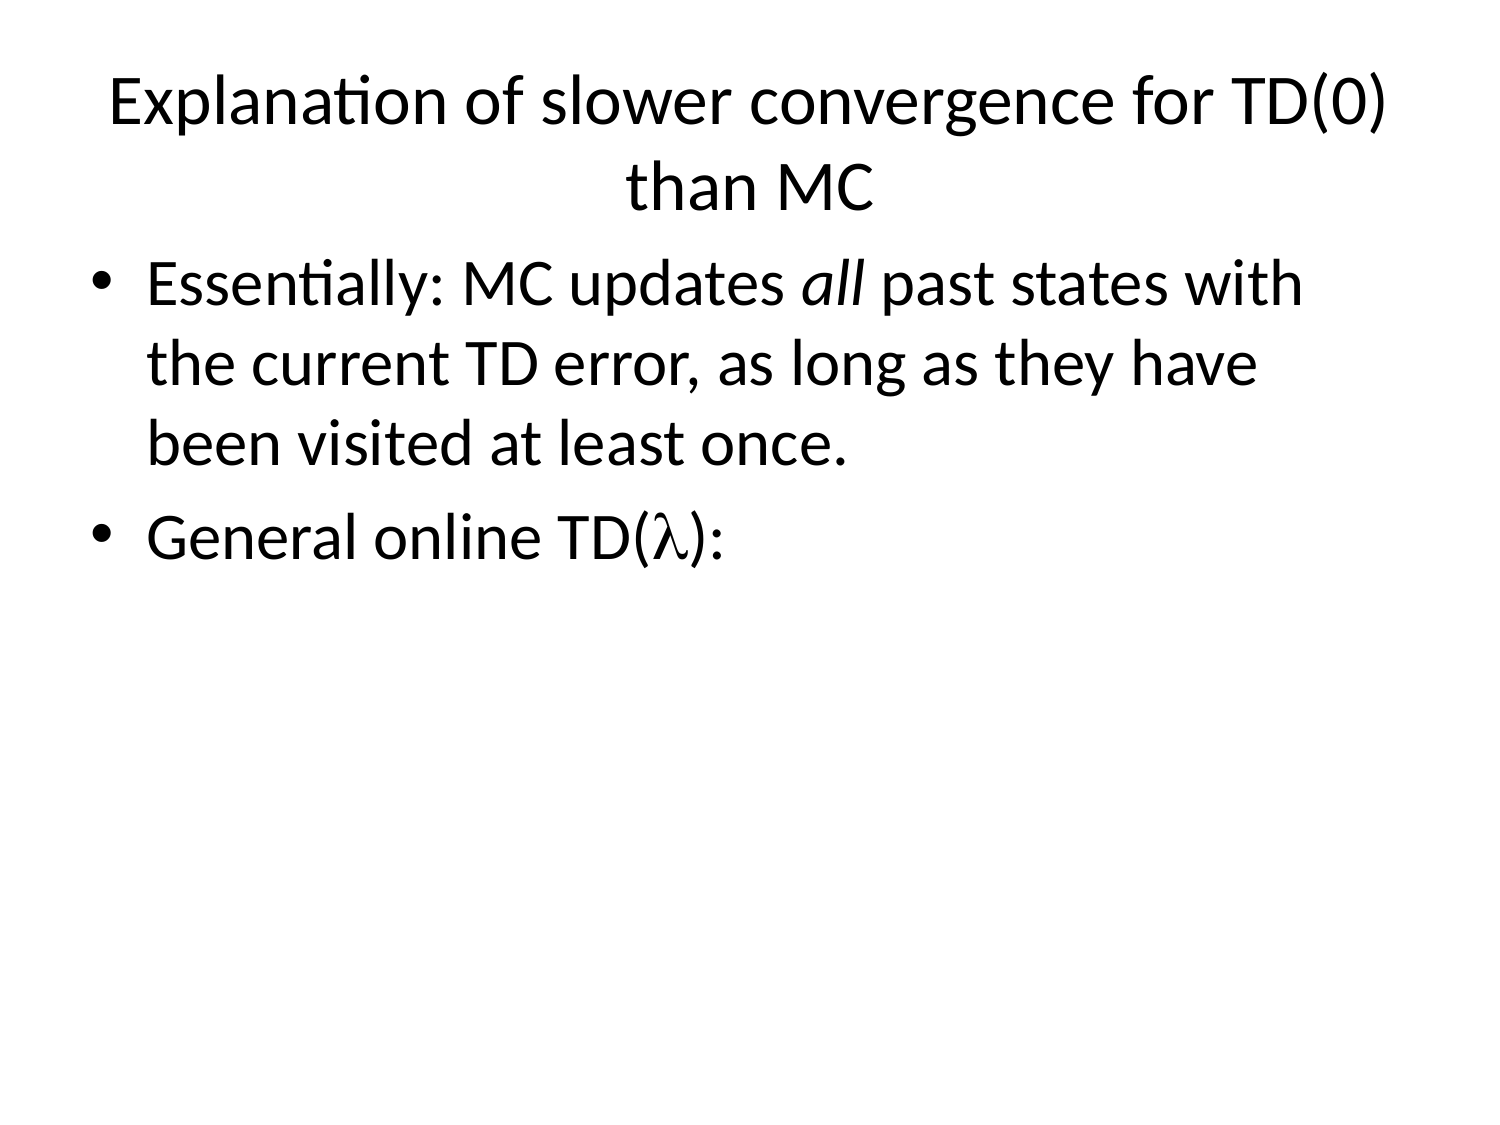

# Explanation of slower convergence for TD(0) than MC
Essentially: MC updates all past states with the current TD error, as long as they have been visited at least once.
General online TD(λ):